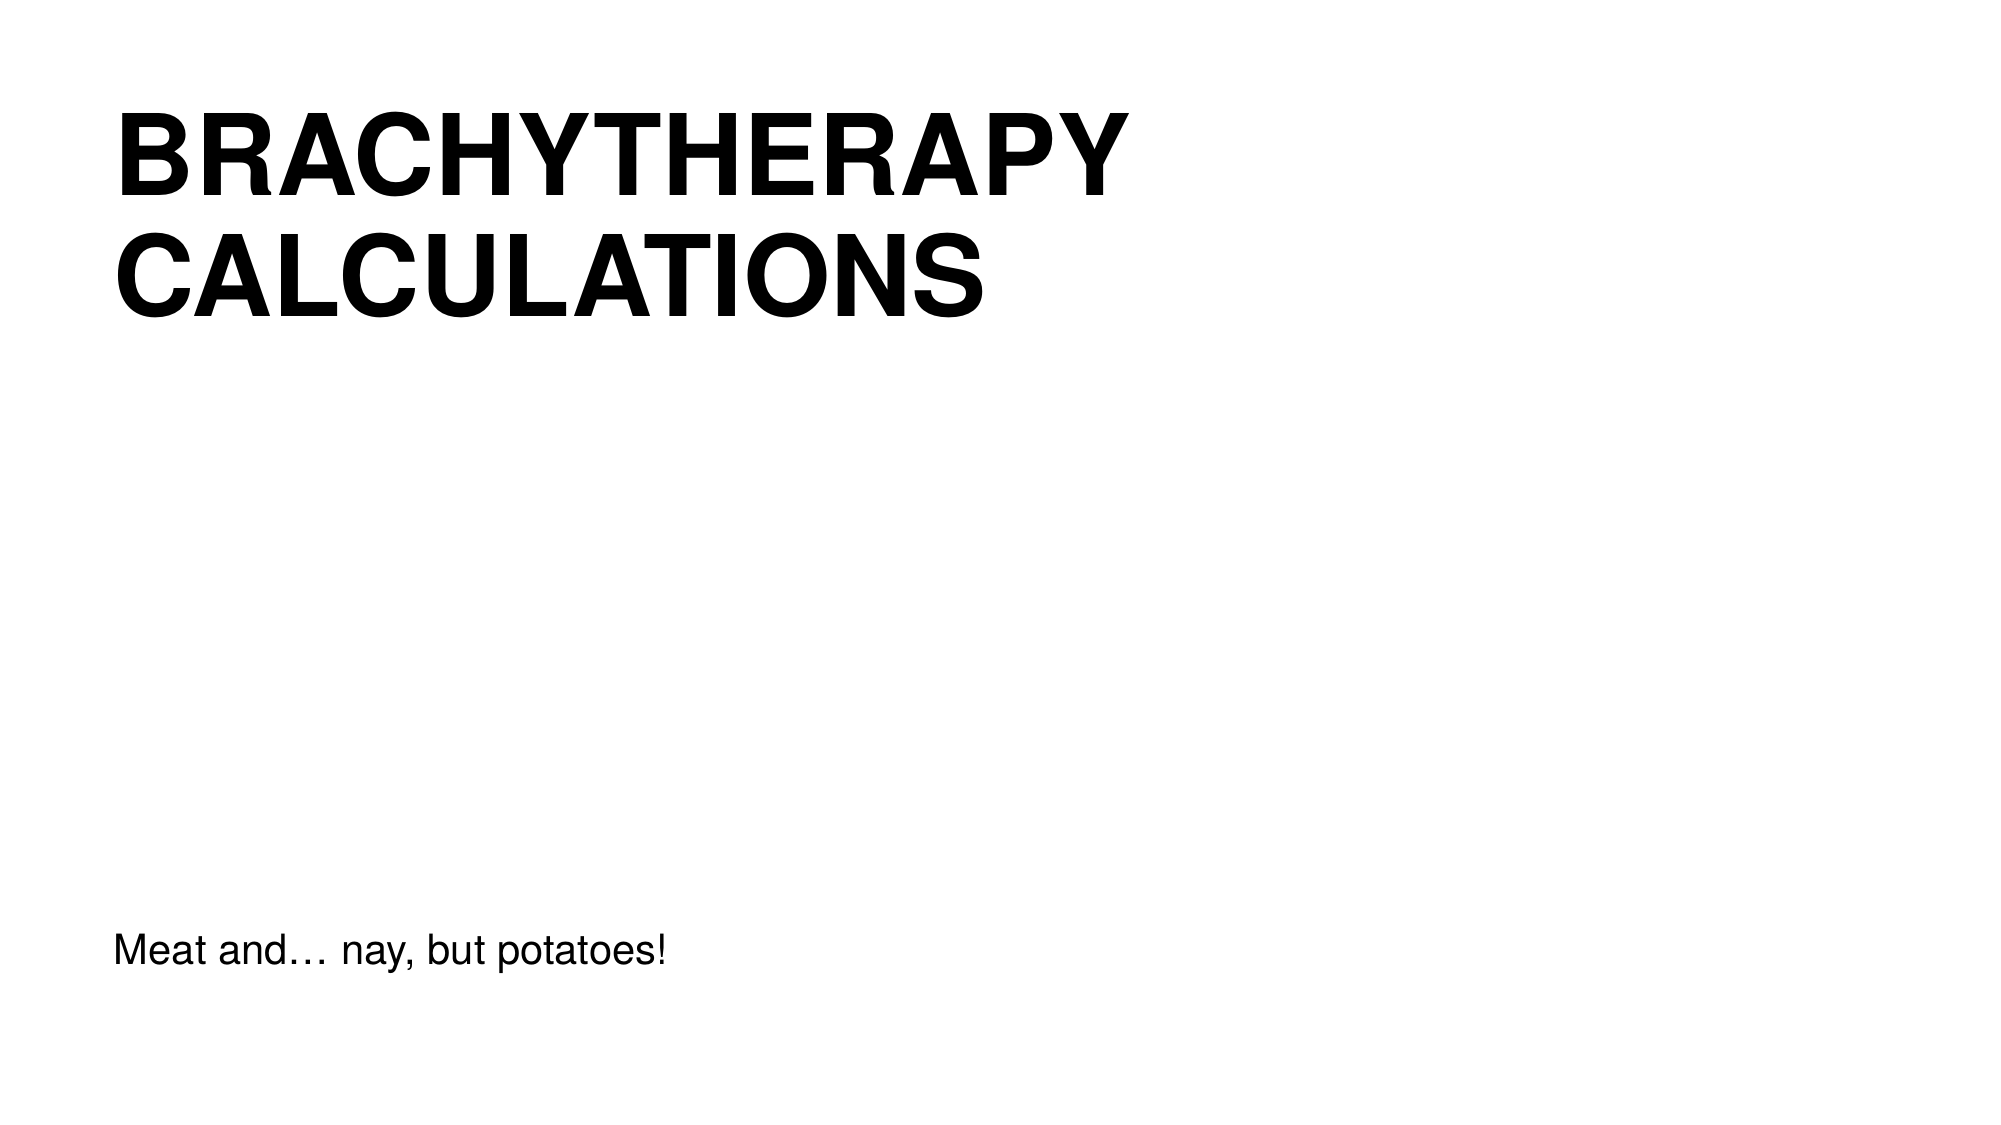

# Brachytherapy Calculations
Meat and… nay, but potatoes!